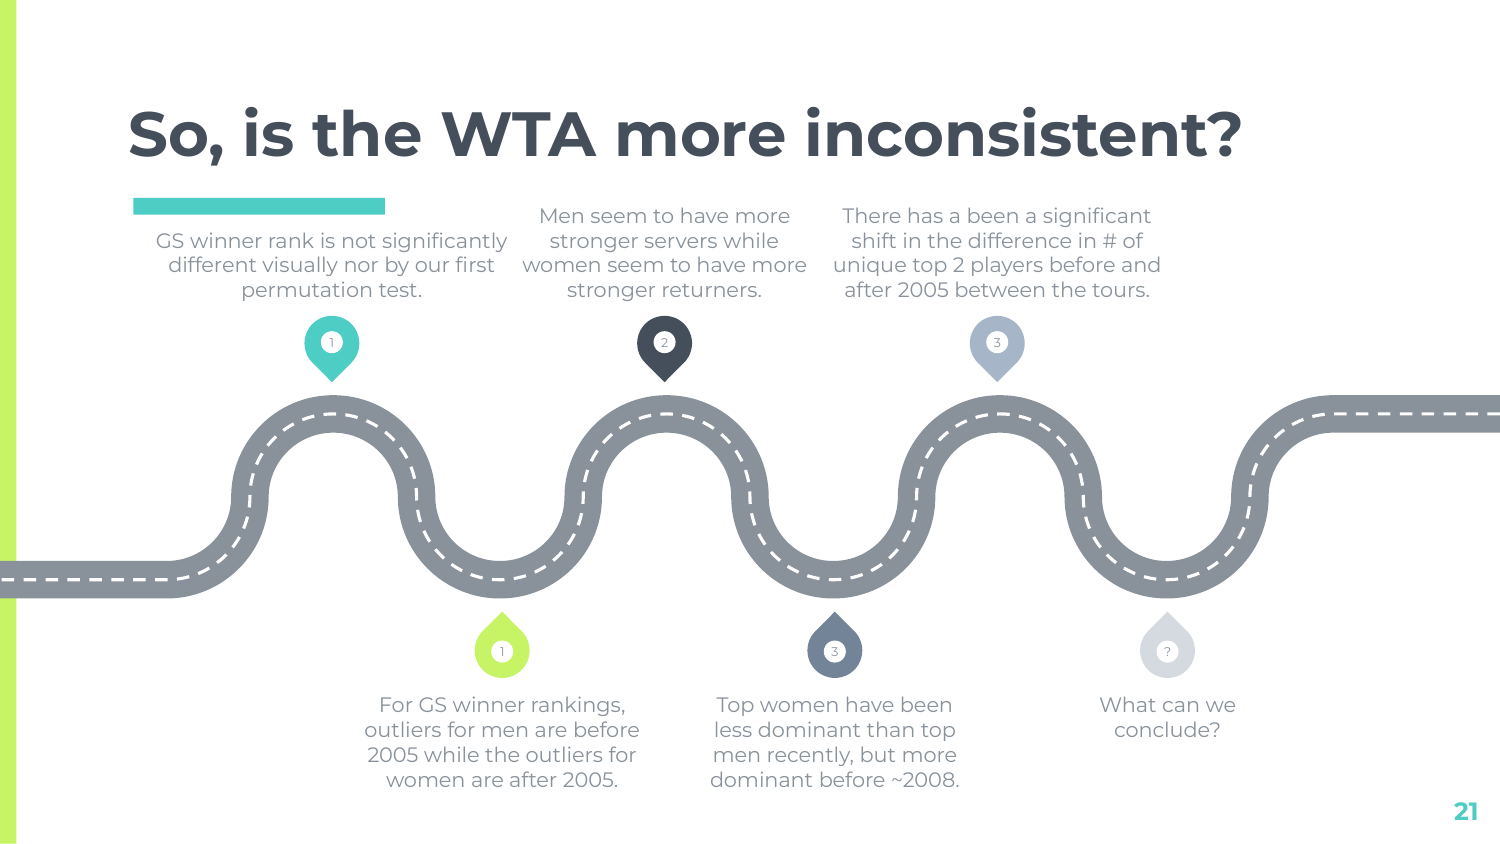

# So, is the WTA more inconsistent?
Men seem to have more stronger servers while women seem to have more stronger returners.
There has a been a significant shift in the difference in # of unique top 2 players before and after 2005 between the tours.
GS winner rank is not significantly different visually nor by our first permutation test.

1

2

3

1

3

?
For GS winner rankings, outliers for men are before 2005 while the outliers for women are after 2005.
Top women have been less dominant than top men recently, but more dominant before ~2008.

What can we conclude?
21